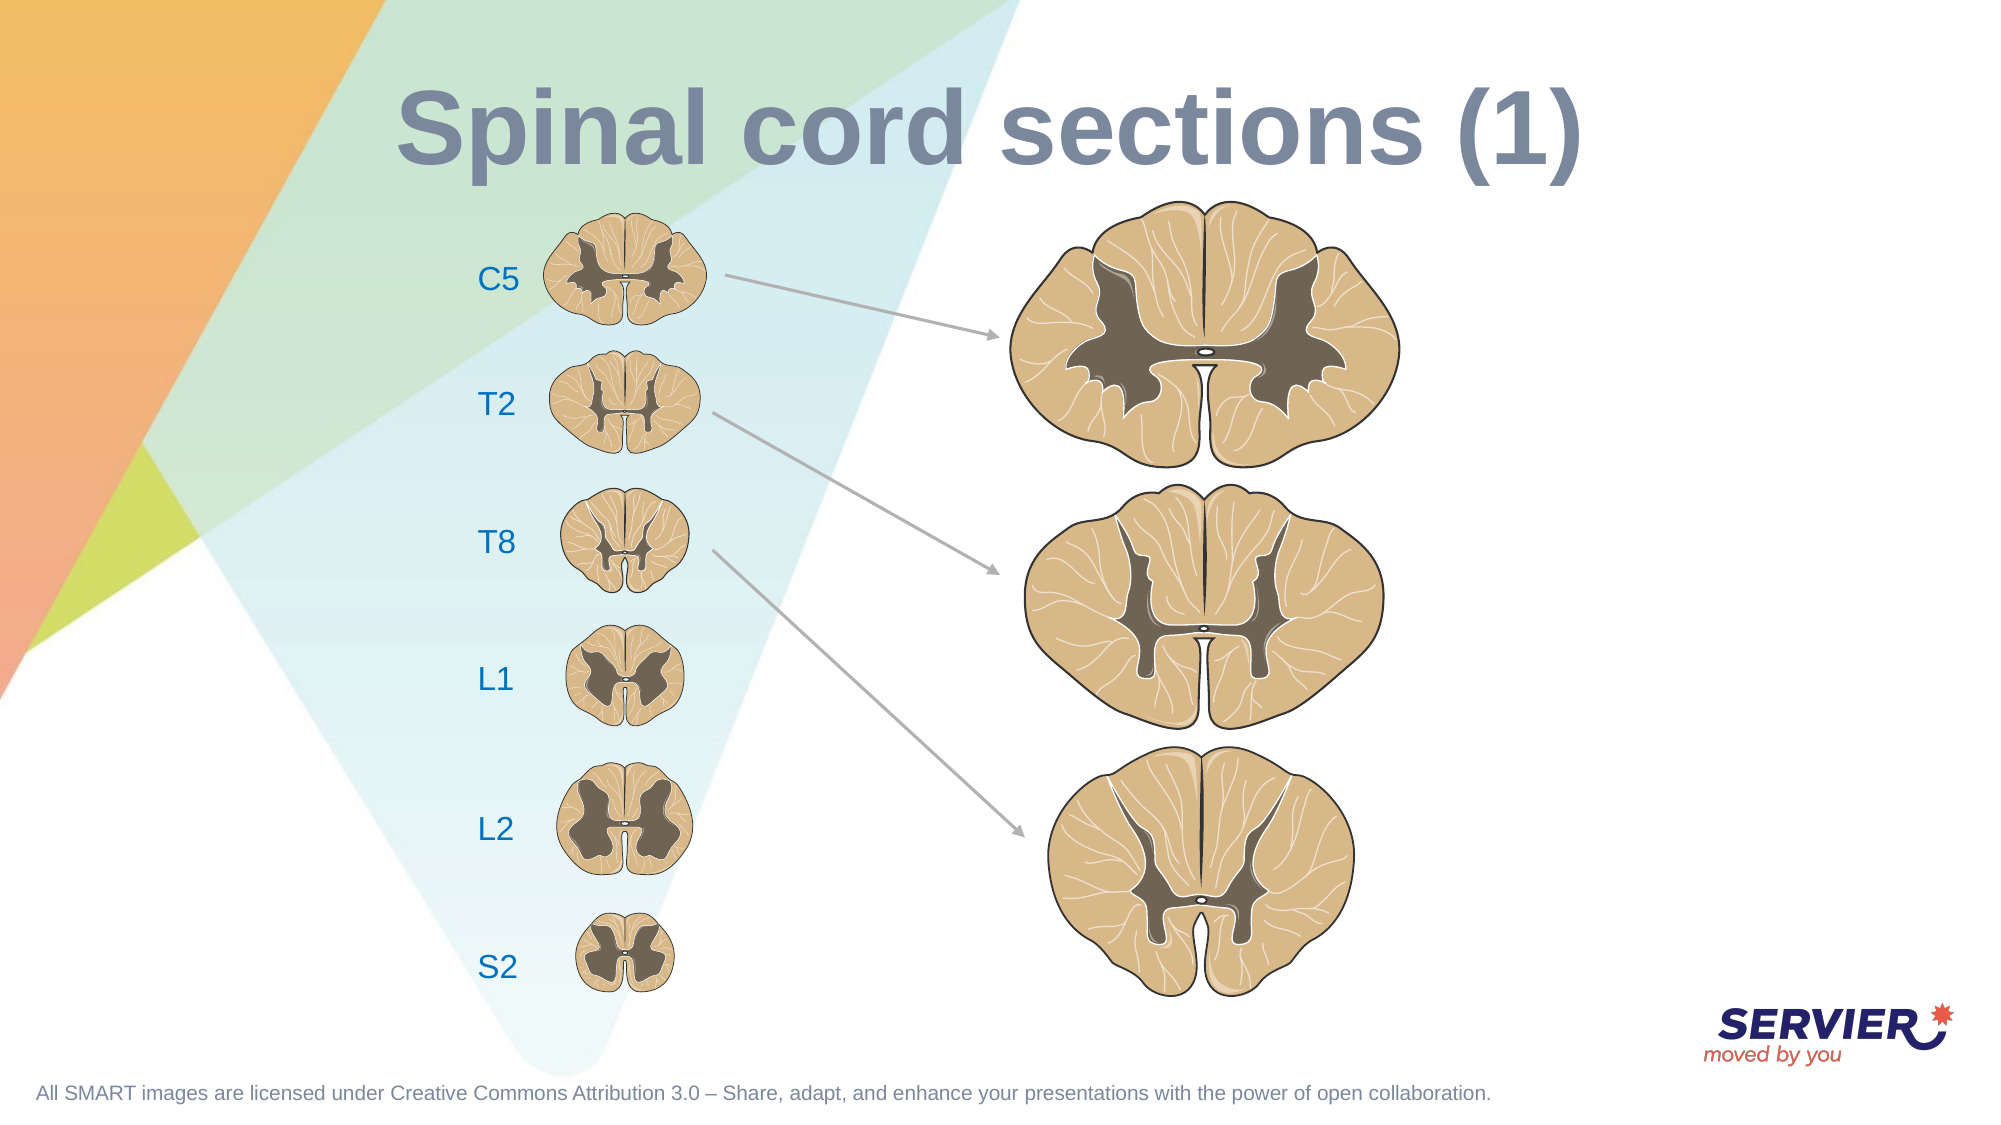

# Spinal cord sections (1)

C5

T2

T8

L1

L2

S2